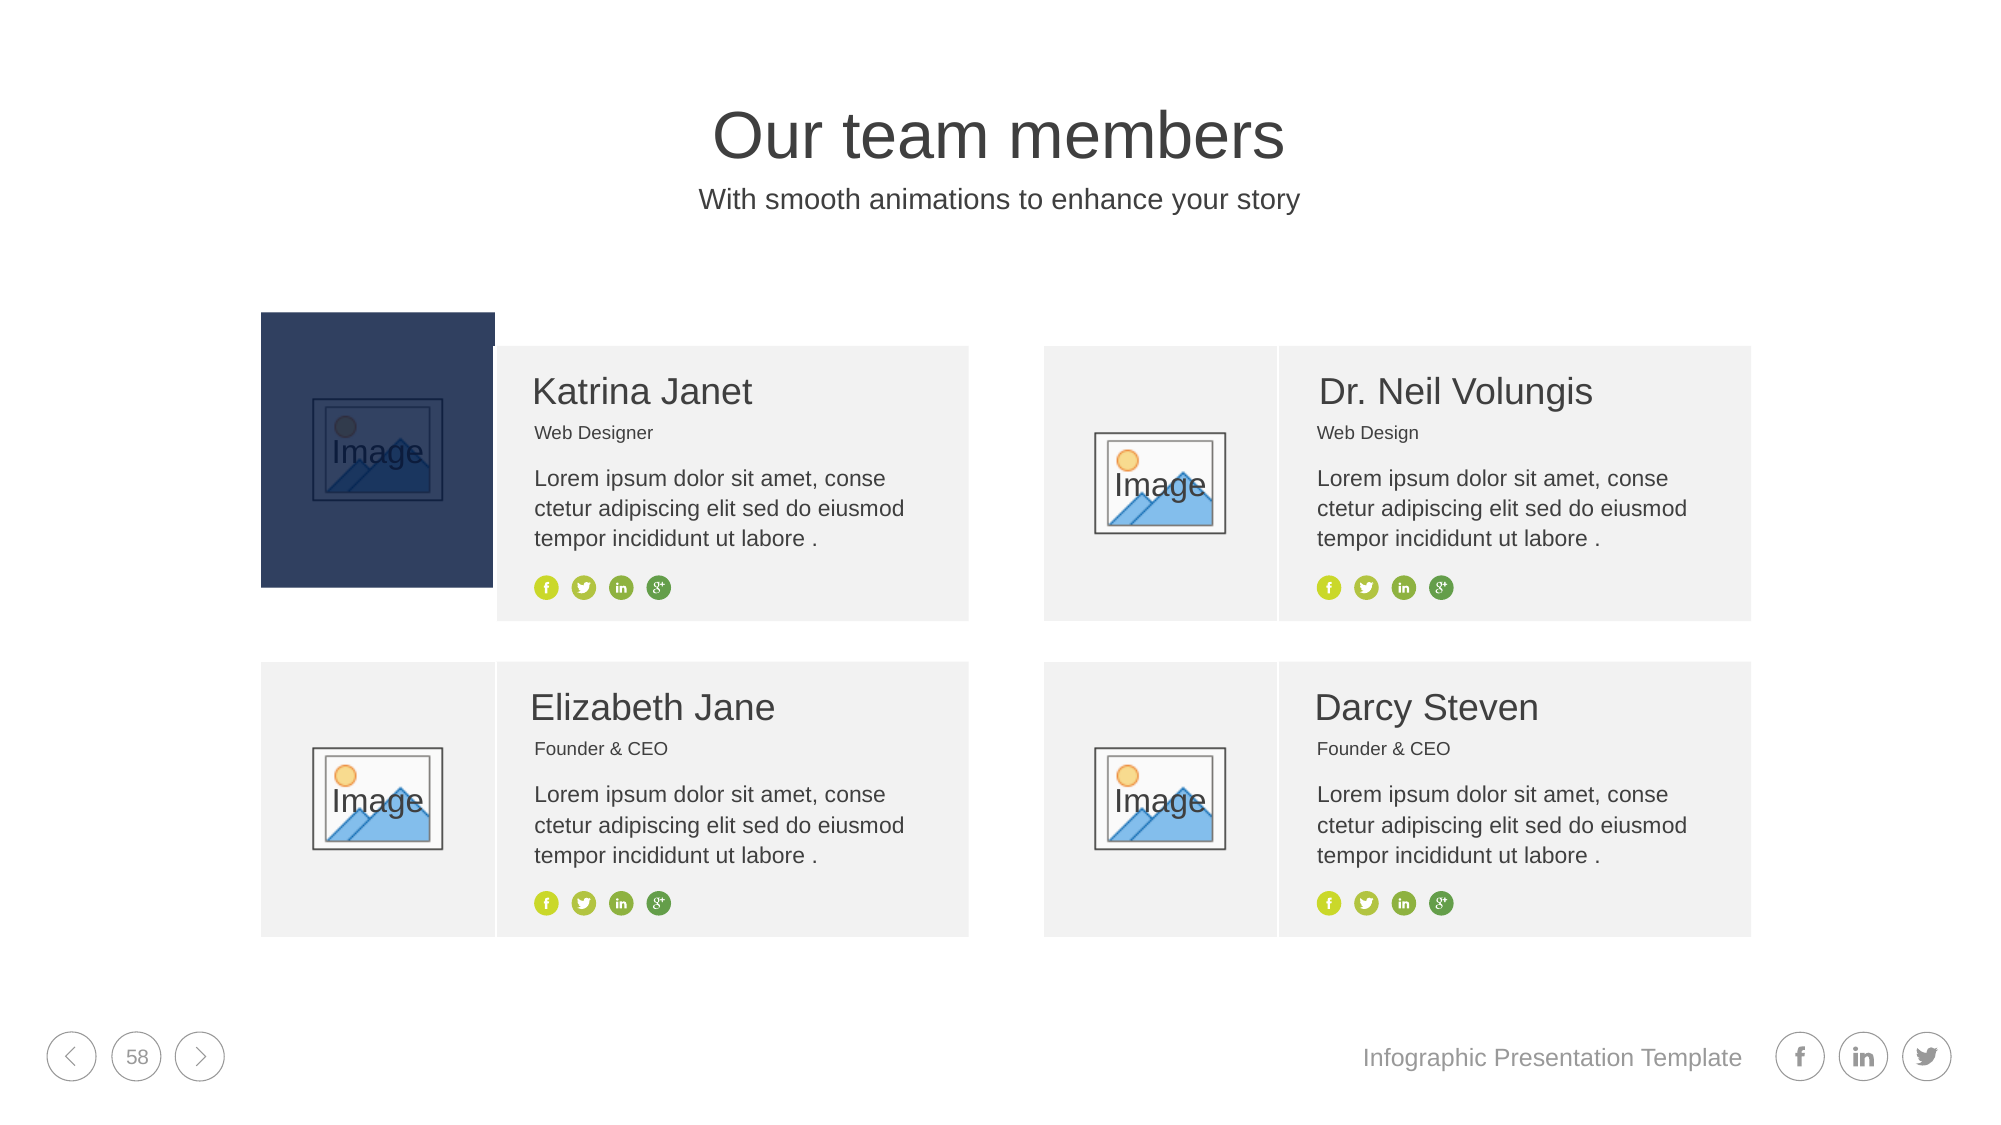

Our team members
With smooth animations to enhance your story

Katrina Janet
Web Designer
Dr. Neil Volungis
Web Design
Lorem ipsum dolor sit amet, conse ctetur adipiscing elit sed do eiusmod tempor incididunt ut labore .
Lorem ipsum dolor sit amet, conse ctetur adipiscing elit sed do eiusmod tempor incididunt ut labore .

Elizabeth Jane
Founder & CEO
Darcy Steven
Founder & CEO
Lorem ipsum dolor sit amet, conse ctetur adipiscing elit sed do eiusmod tempor incididunt ut labore .
Lorem ipsum dolor sit amet, conse ctetur adipiscing elit sed do eiusmod tempor incididunt ut labore .

58